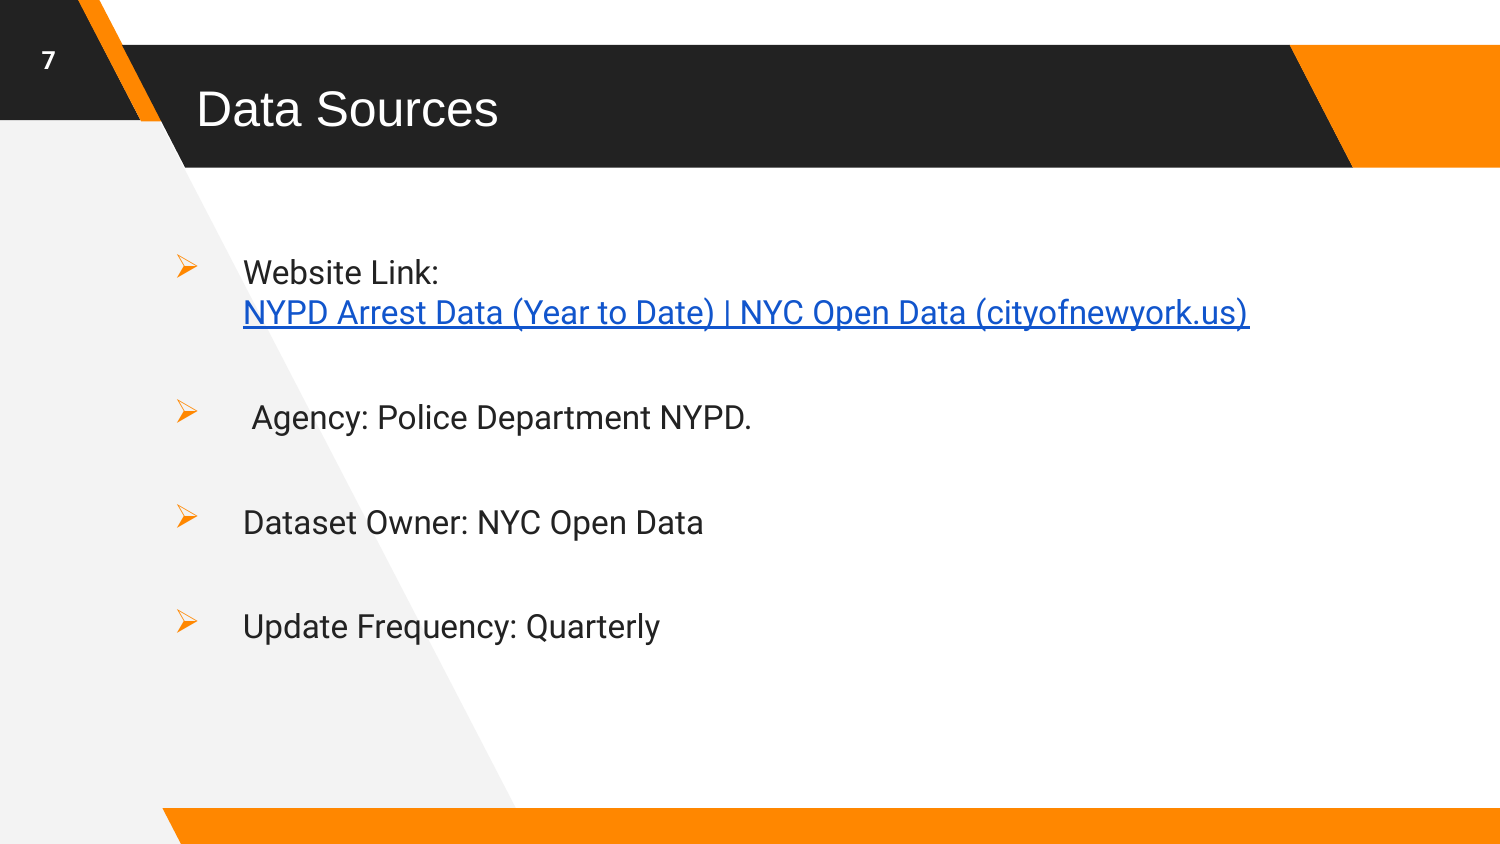

7
# Data Sources

Website Link: NYPD Arrest Data (Year to Date) | NYC Open Data (cityofnewyork.us)

 Agency: Police Department NYPD.

Dataset Owner: NYC Open Data

Update Frequency: Quarterly